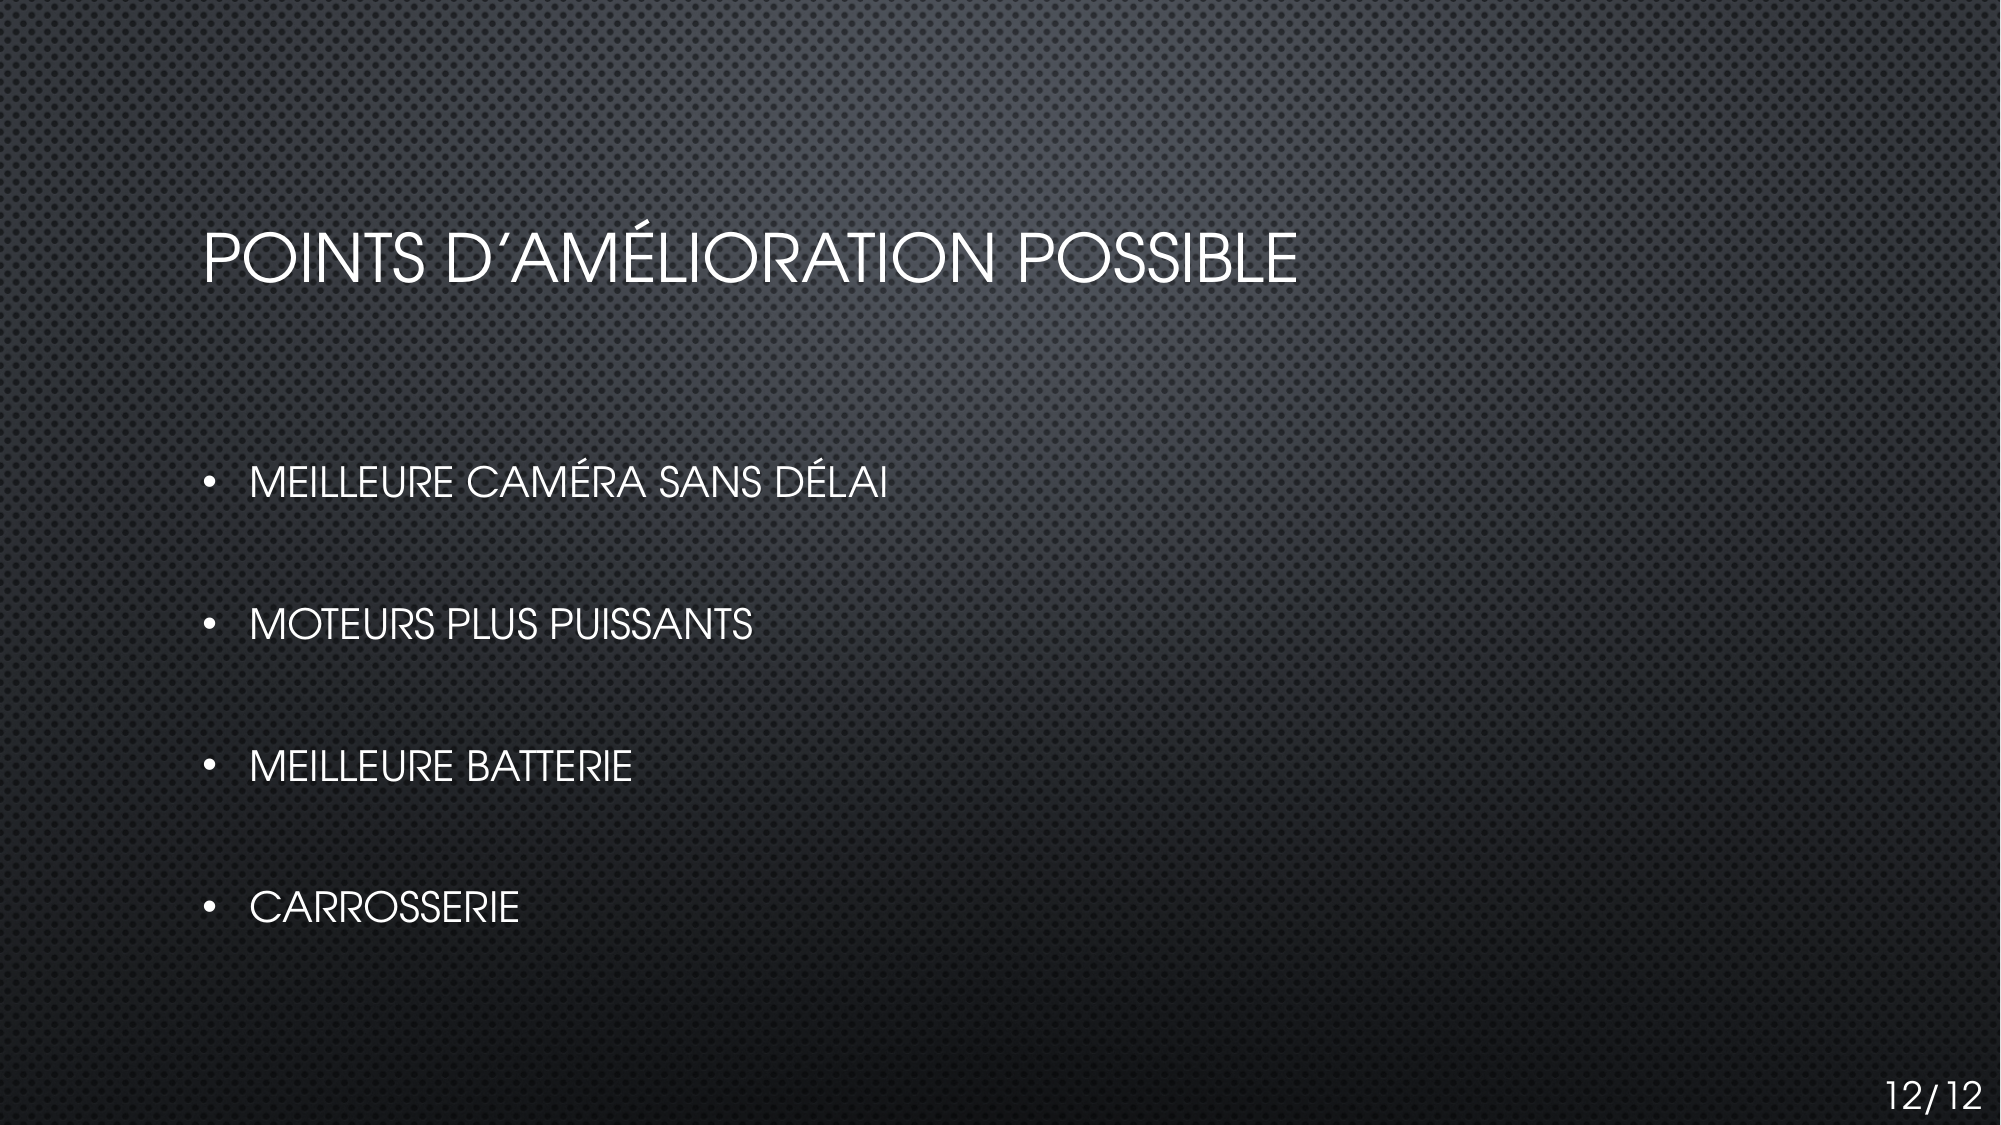

# Points d’amélioration possible
Meilleure caméra sans délai

Moteurs plus puissants

Meilleure batterie

Carrosserie
12/12